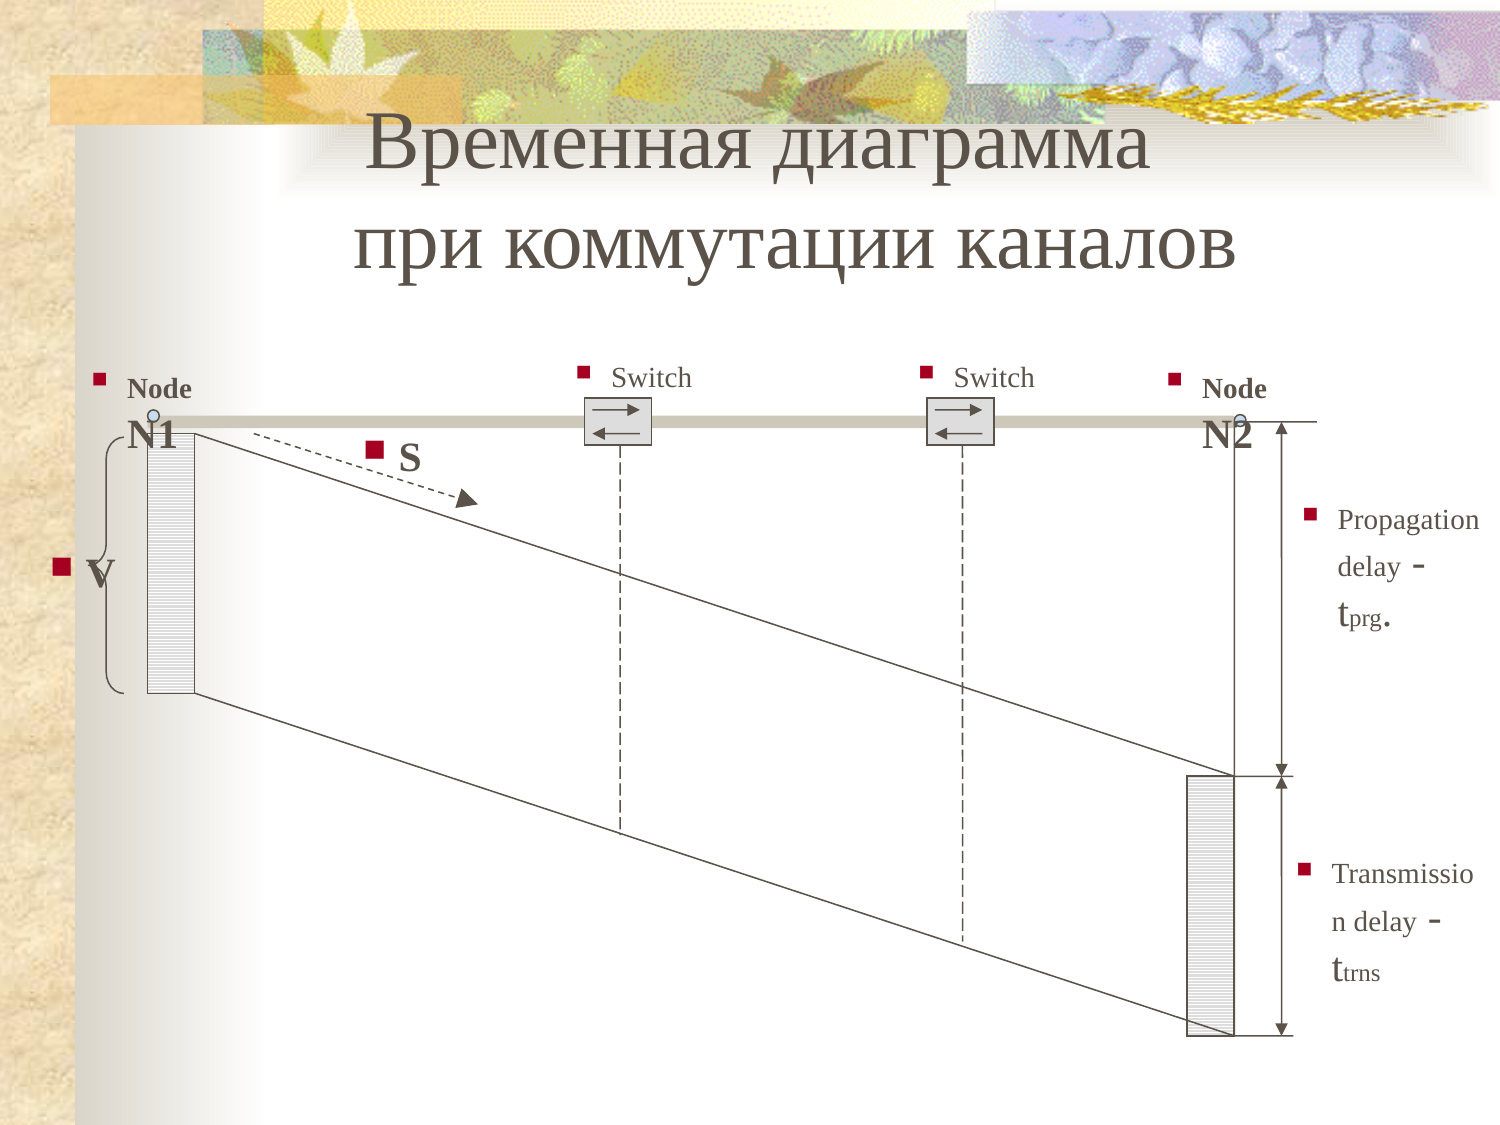

Временная диаграмма
при коммутации каналов
Node N1
Node N2
Switch
Switch

S

Propagation delay - tprg.
V

Transmission delay - ttrns